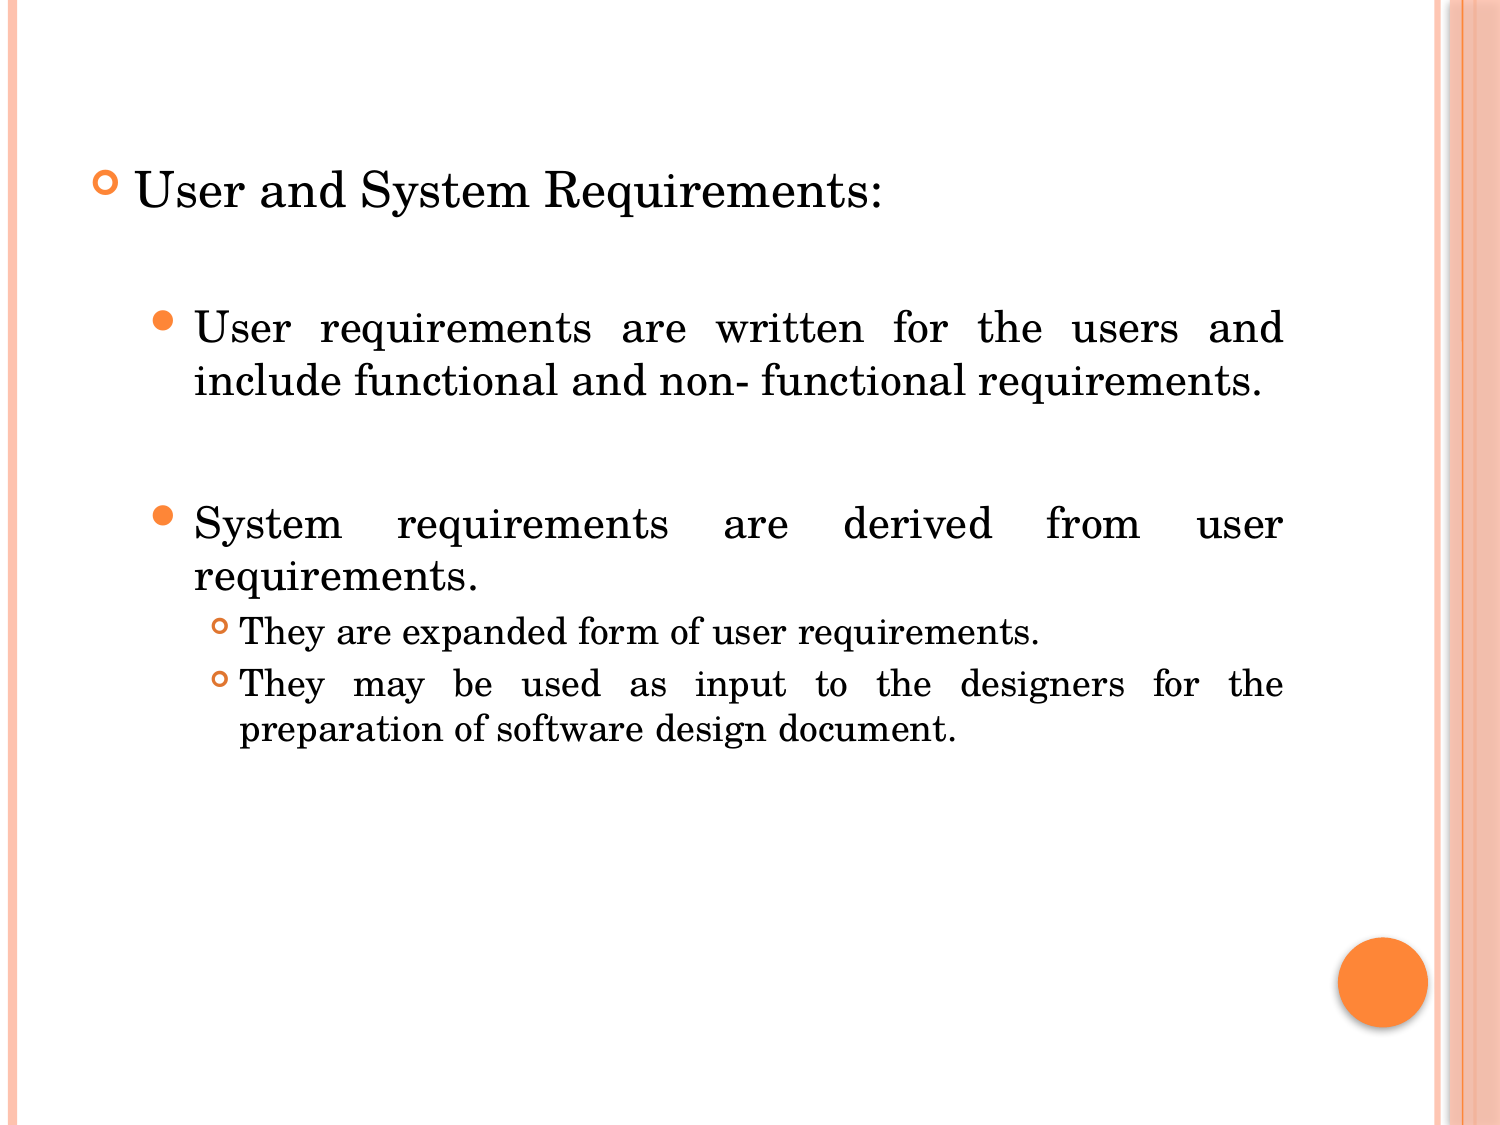

User and System Requirements:

User requirements are written for the users and include functional and non- functional requirements.

System requirements are derived from user requirements.
They are expanded form of user requirements.
They may be used as input to the designers for the preparation of software design document.